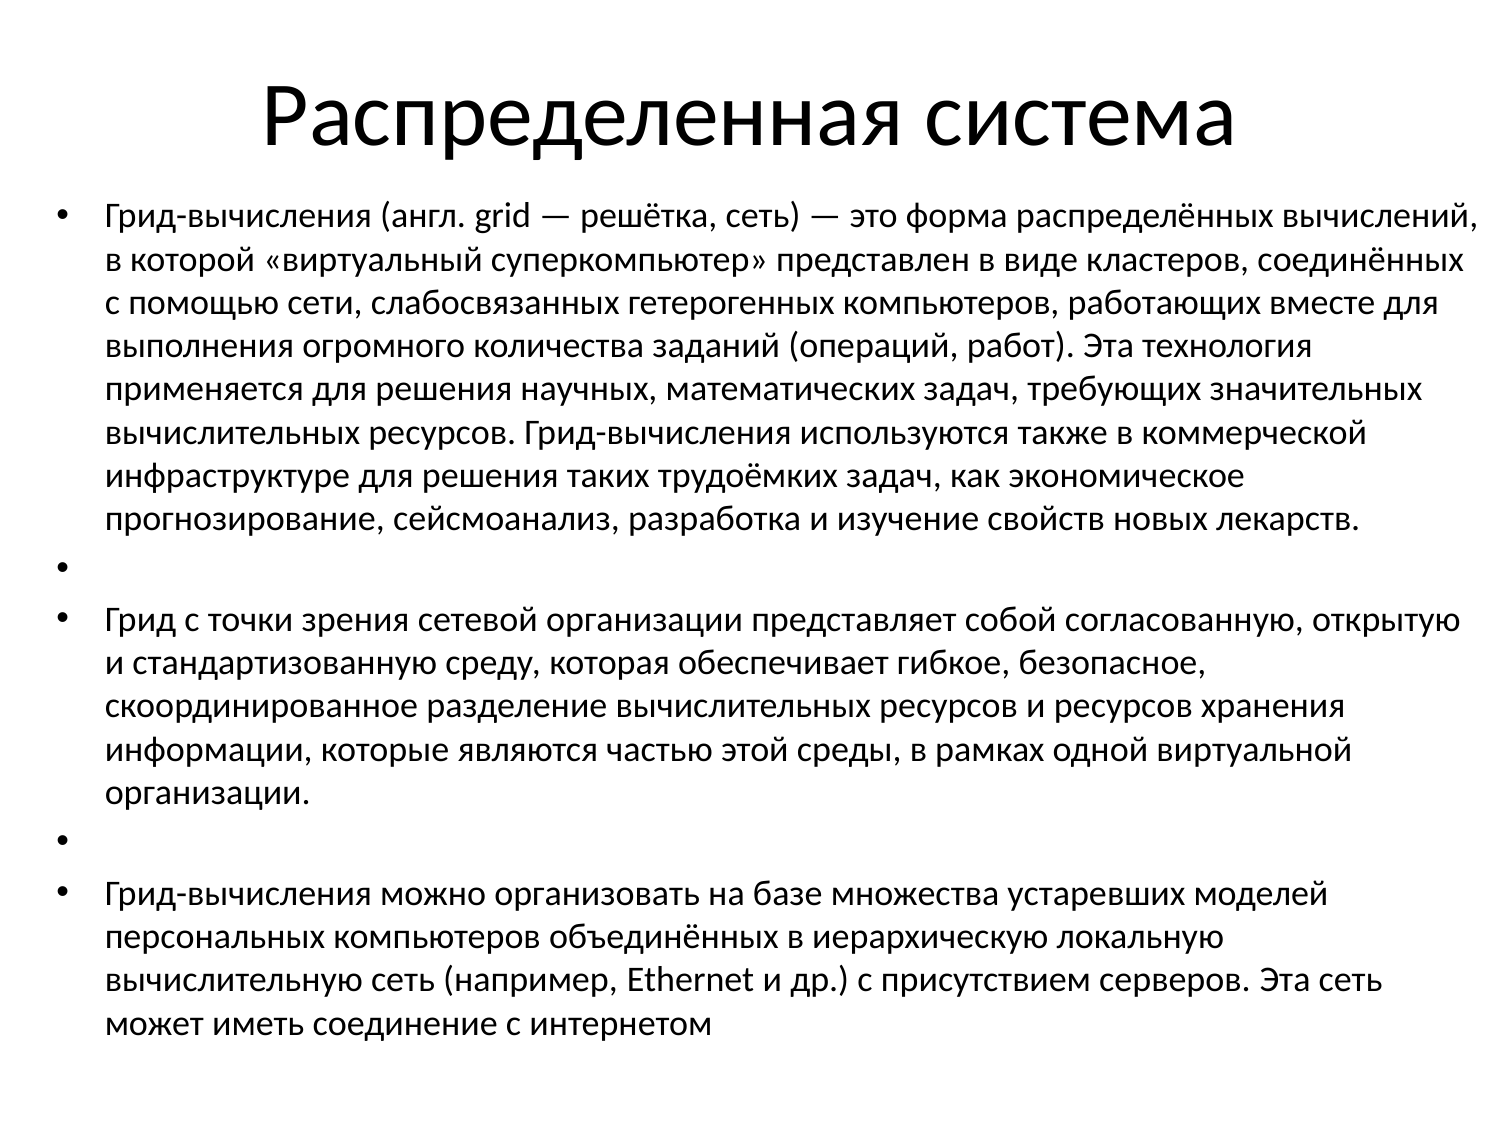

# Распределенная система
Грид-вычисления (англ. grid — решётка, сеть) — это форма распределённых вычислений, в которой «виртуальный суперкомпьютер» представлен в виде кластеров, соединённых с помощью сети, слабосвязанных гетерогенных компьютеров, работающих вместе для выполнения огромного количества заданий (операций, работ). Эта технология применяется для решения научных, математических задач, требующих значительных вычислительных ресурсов. Грид-вычисления используются также в коммерческой инфраструктуре для решения таких трудоёмких задач, как экономическое прогнозирование, сейсмоанализ, разработка и изучение свойств новых лекарств.

Грид с точки зрения сетевой организации представляет собой согласованную, открытую и стандартизованную среду, которая обеспечивает гибкое, безопасное, скоординированное разделение вычислительных ресурсов и ресурсов хранения информации, которые являются частью этой среды, в рамках одной виртуальной организации.

Грид-вычисления можно организовать на базе множества устаревших моделей персональных компьютеров объединённых в иерархическую локальную вычислительную сеть (например, Ethernet и др.) с присутствием серверов. Эта сеть может иметь соединение с интернетом